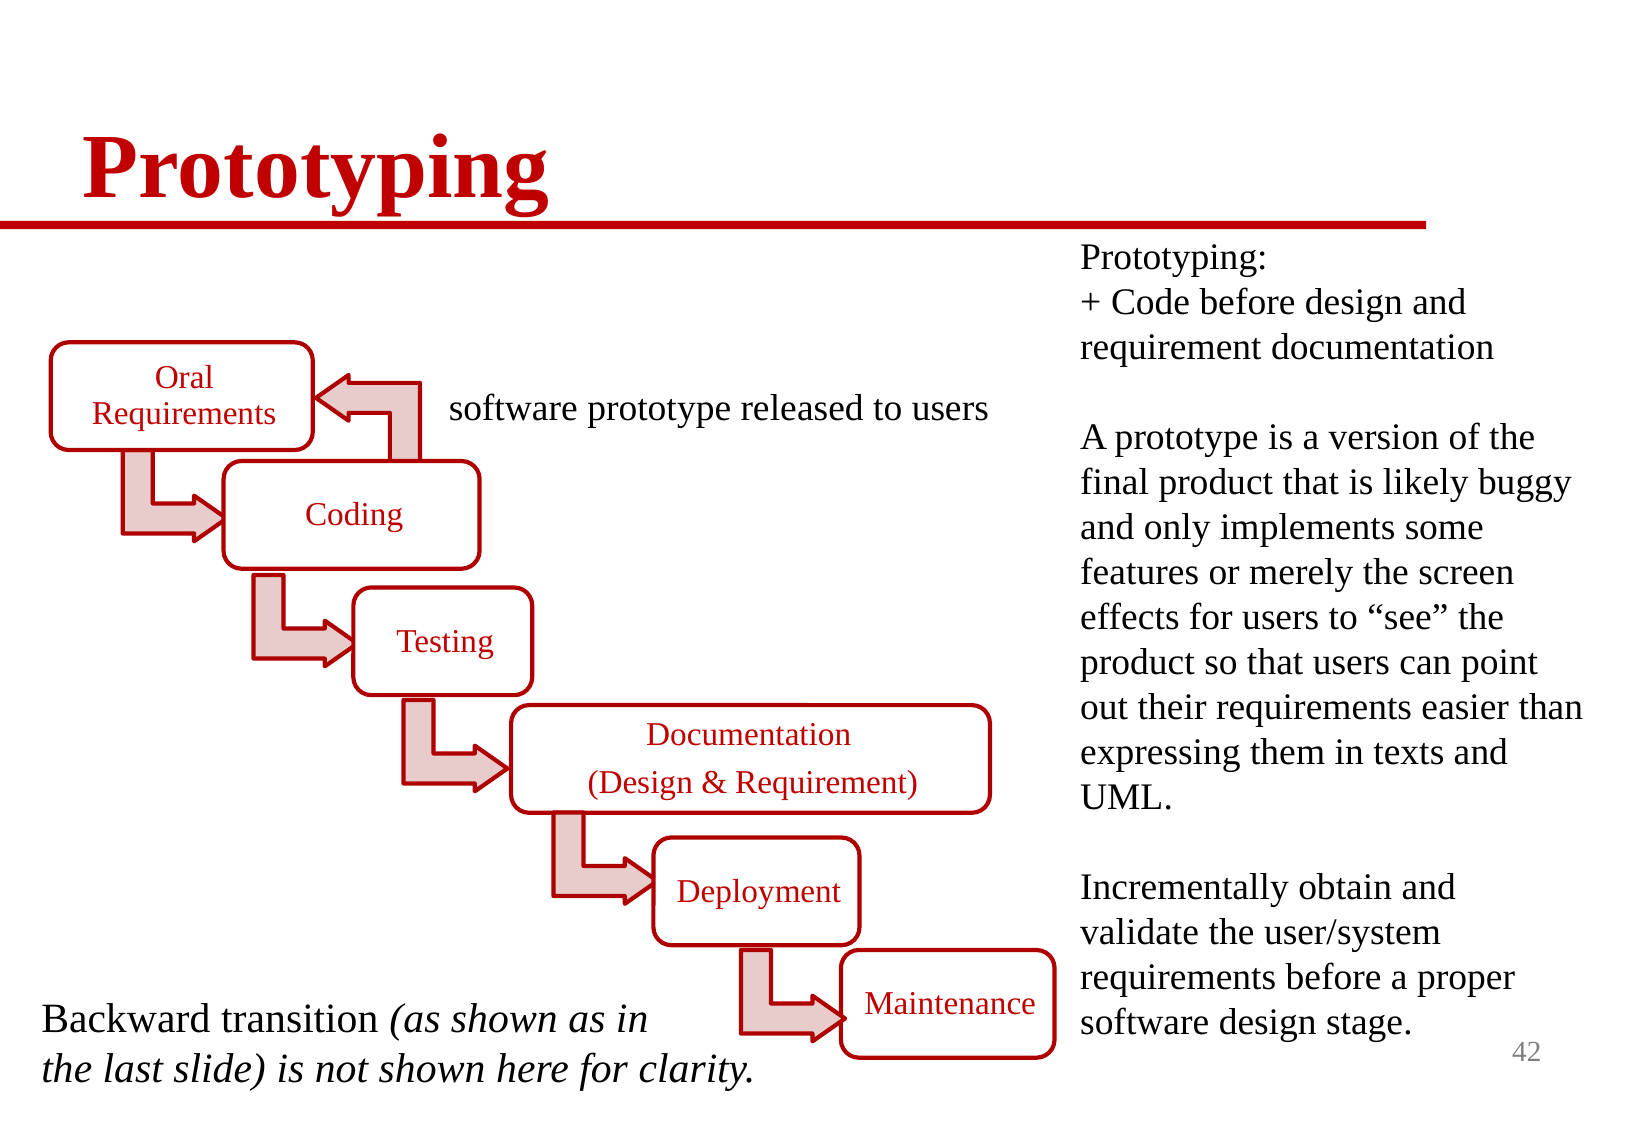

# Prototyping
Prototyping:
+ Code before design and requirement documentation

A prototype is a version of the final product that is likely buggy and only implements some features or merely the screen effects for users to “see” the product so that users can point out their requirements easier than expressing them in texts and UML.

Incrementally obtain and validate the user/system requirements before a proper software design stage.
Oral Requirements
Coding
Testing
Documentation
(Design & Requirement)
Deployment
Maintenance
software prototype released to users

Backward transition (as shown as in
the last slide) is not shown here for clarity.
42